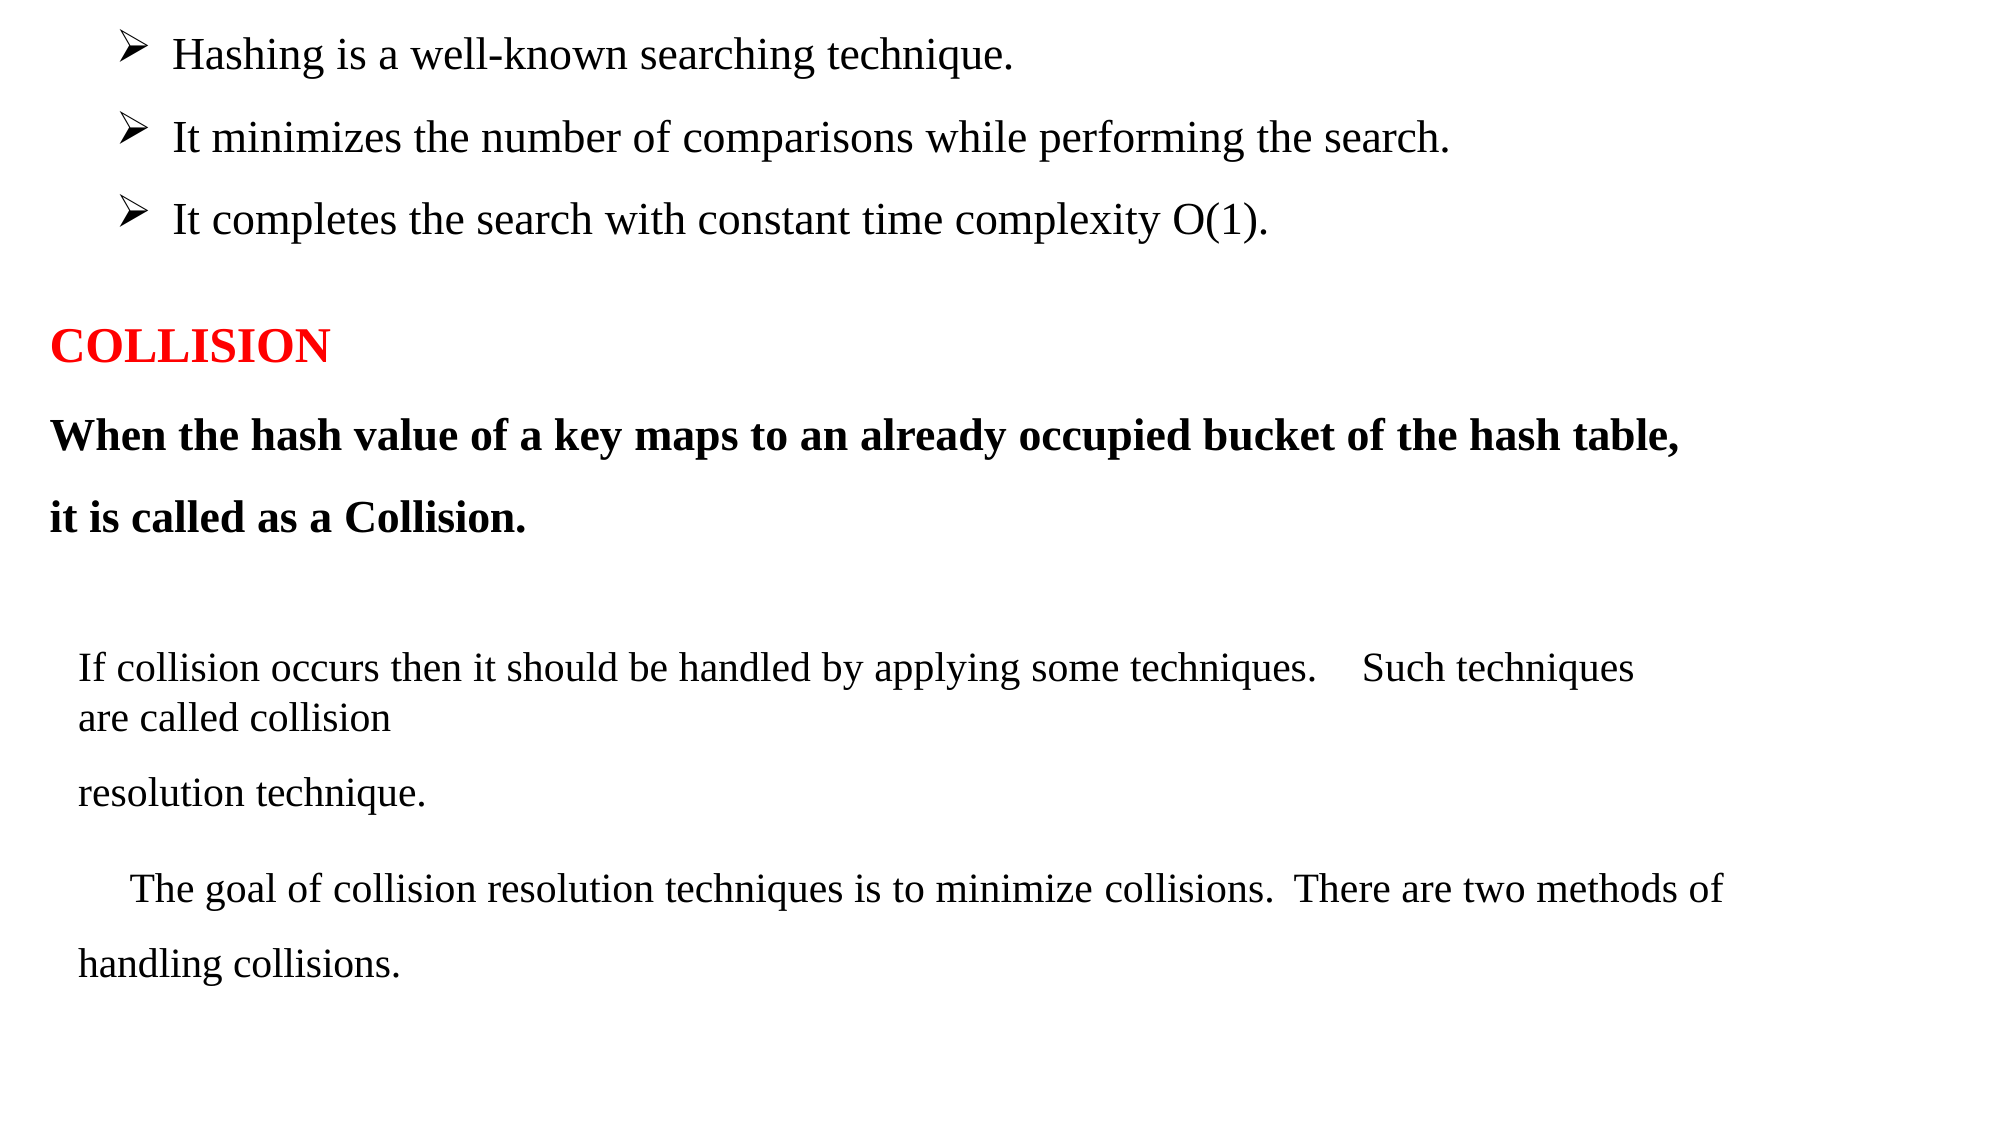

Hashing is a well-known searching technique.
It minimizes the number of comparisons while performing the search.
It completes the search with constant time complexity O(1).

COLLISION
When the hash value of a key maps to an already occupied bucket of the hash table, it is called as a Collision.

If collision occurs then it should be handled by applying some techniques.	Such techniques are called collision
resolution technique.
The goal of collision resolution techniques is to minimize collisions. There are two methods of handling collisions.